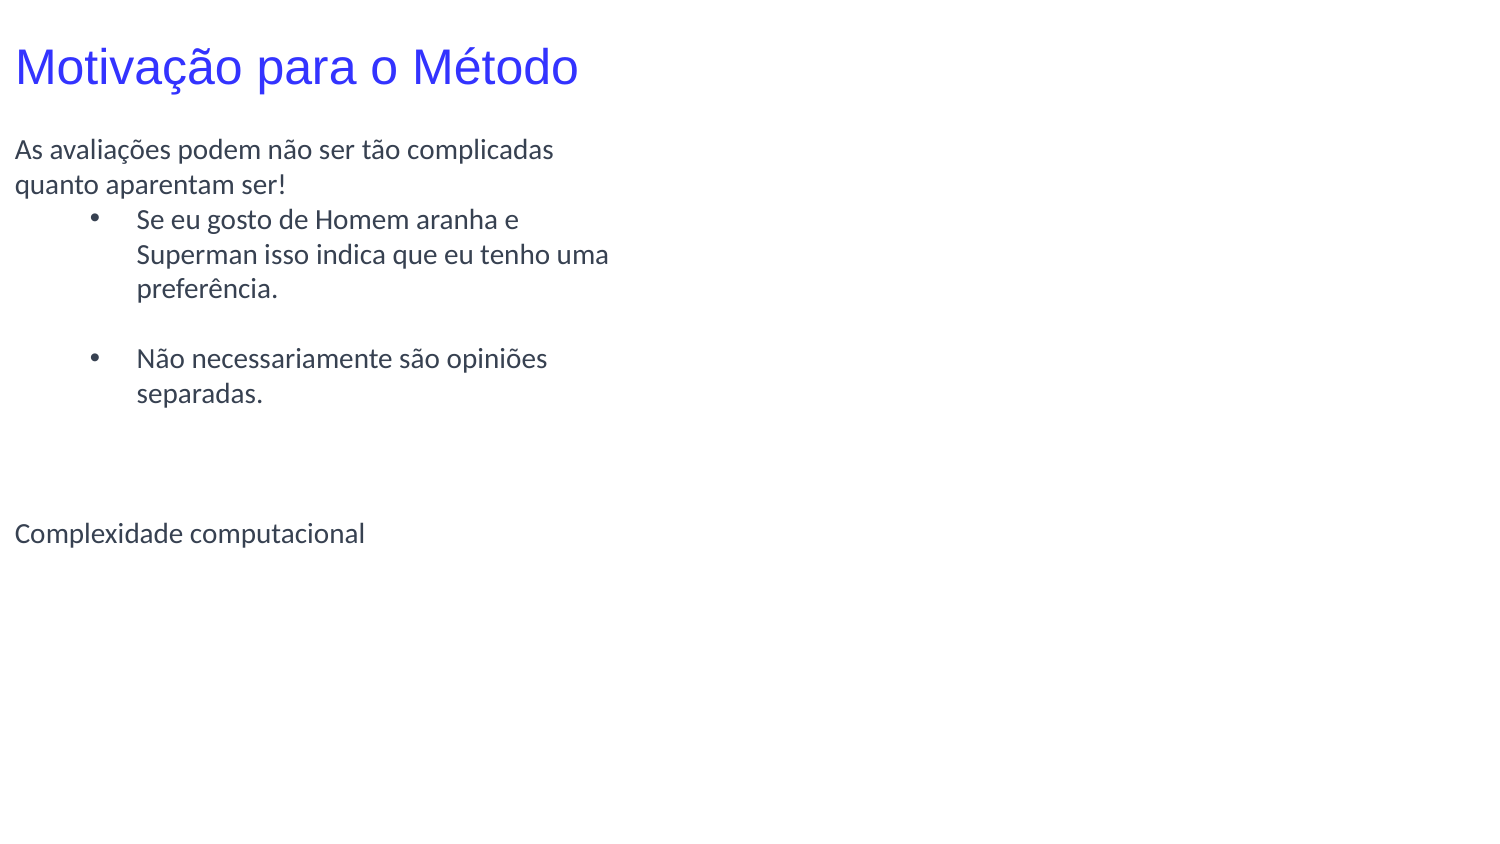

# Motivação para o Método
As avaliações podem não ser tão complicadas quanto aparentam ser!
Se eu gosto de Homem aranha e Superman isso indica que eu tenho uma preferência.

Não necessariamente são opiniões separadas.

Complexidade computacional